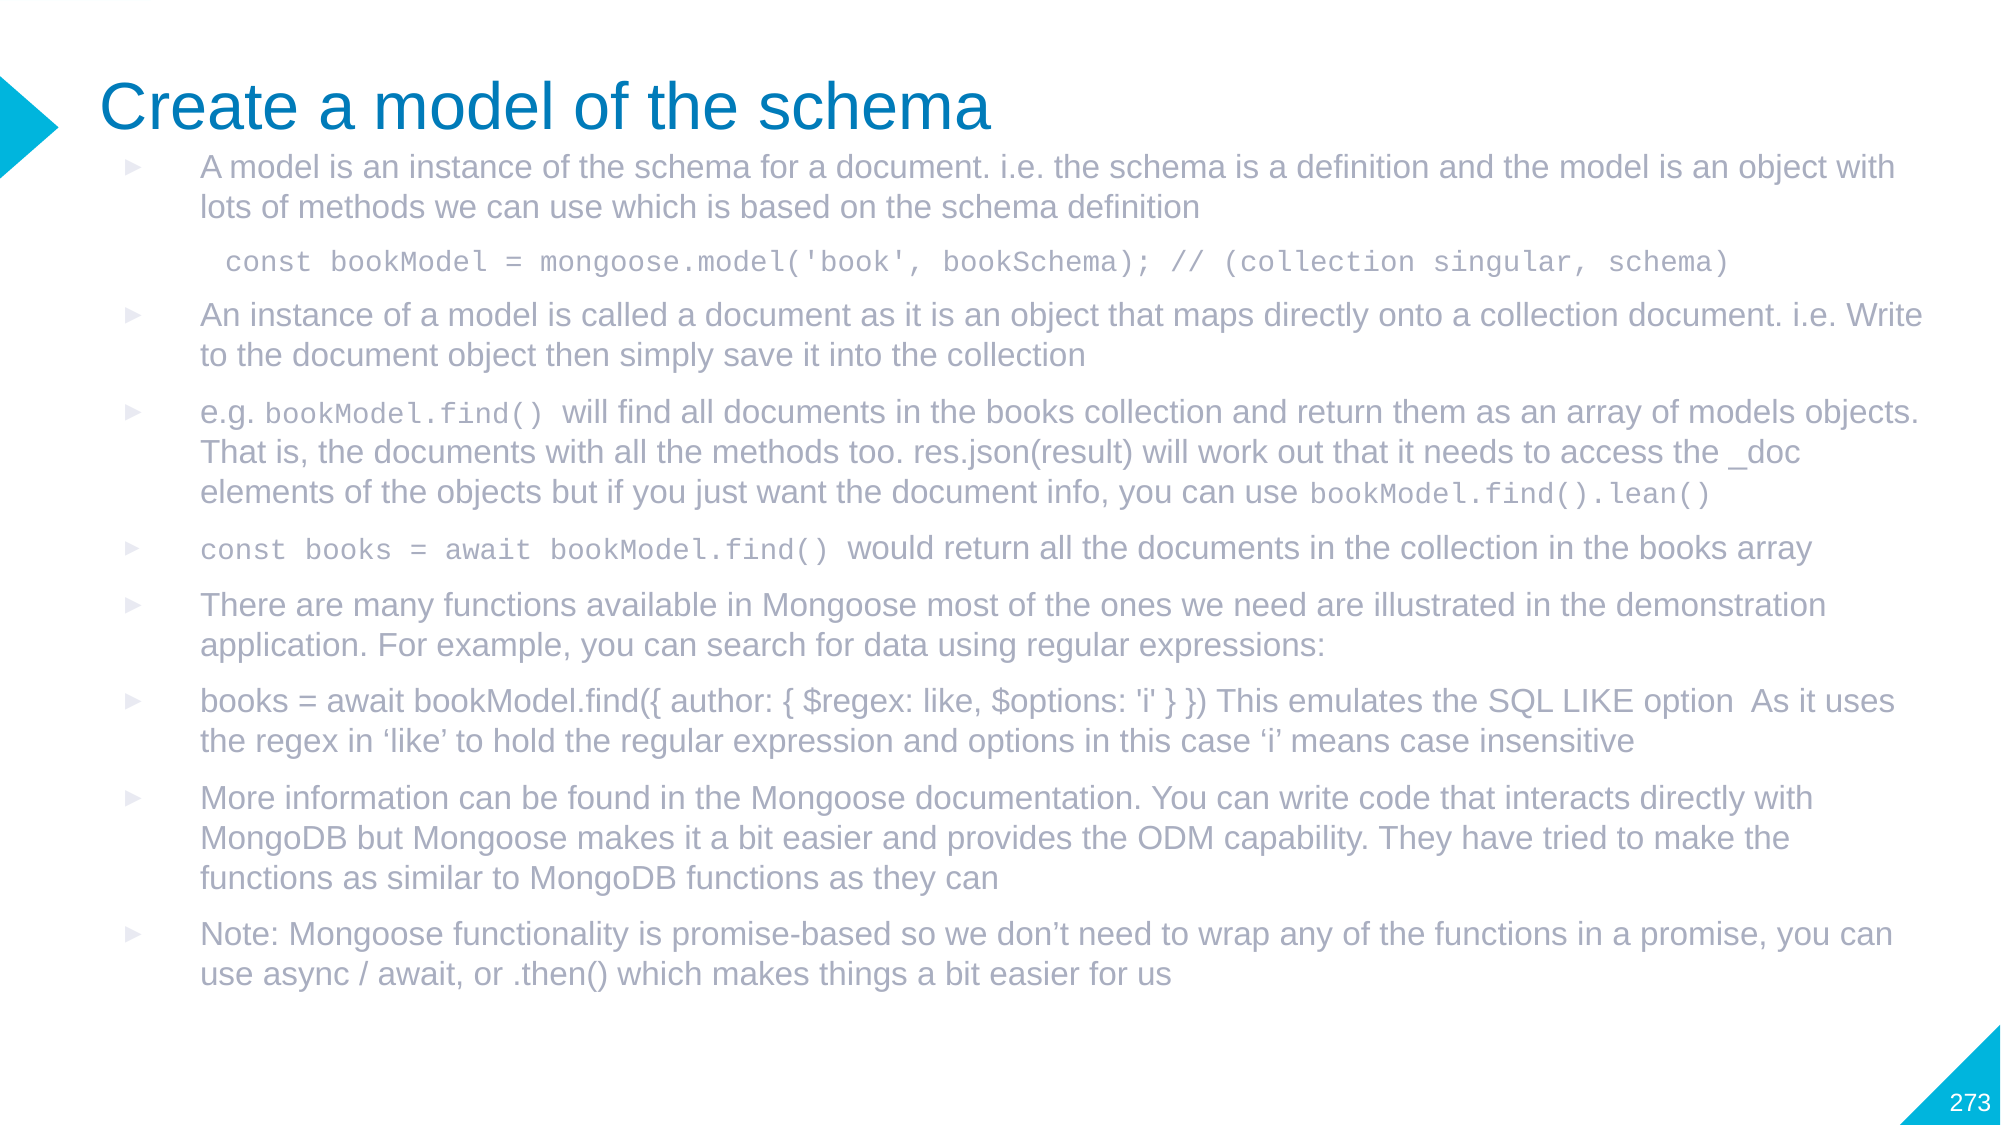

# Create a model of the schema
A model is an instance of the schema for a document. i.e. the schema is a definition and the model is an object with lots of methods we can use which is based on the schema definition
const bookModel = mongoose.model('book', bookSchema); // (collection singular, schema)
An instance of a model is called a document as it is an object that maps directly onto a collection document. i.e. Write to the document object then simply save it into the collection
e.g. bookModel.find() will find all documents in the books collection and return them as an array of models objects. That is, the documents with all the methods too. res.json(result) will work out that it needs to access the _doc elements of the objects but if you just want the document info, you can use bookModel.find().lean()
const books = await bookModel.find() would return all the documents in the collection in the books array
There are many functions available in Mongoose most of the ones we need are illustrated in the demonstration application. For example, you can search for data using regular expressions:
books = await bookModel.find({ author: { $regex: like, $options: 'i' } }) This emulates the SQL LIKE option  As it uses the regex in ‘like’ to hold the regular expression and options in this case ‘i’ means case insensitive
More information can be found in the Mongoose documentation. You can write code that interacts directly with MongoDB but Mongoose makes it a bit easier and provides the ODM capability. They have tried to make the functions as similar to MongoDB functions as they can
Note: Mongoose functionality is promise-based so we don’t need to wrap any of the functions in a promise, you can use async / await, or .then() which makes things a bit easier for us

273